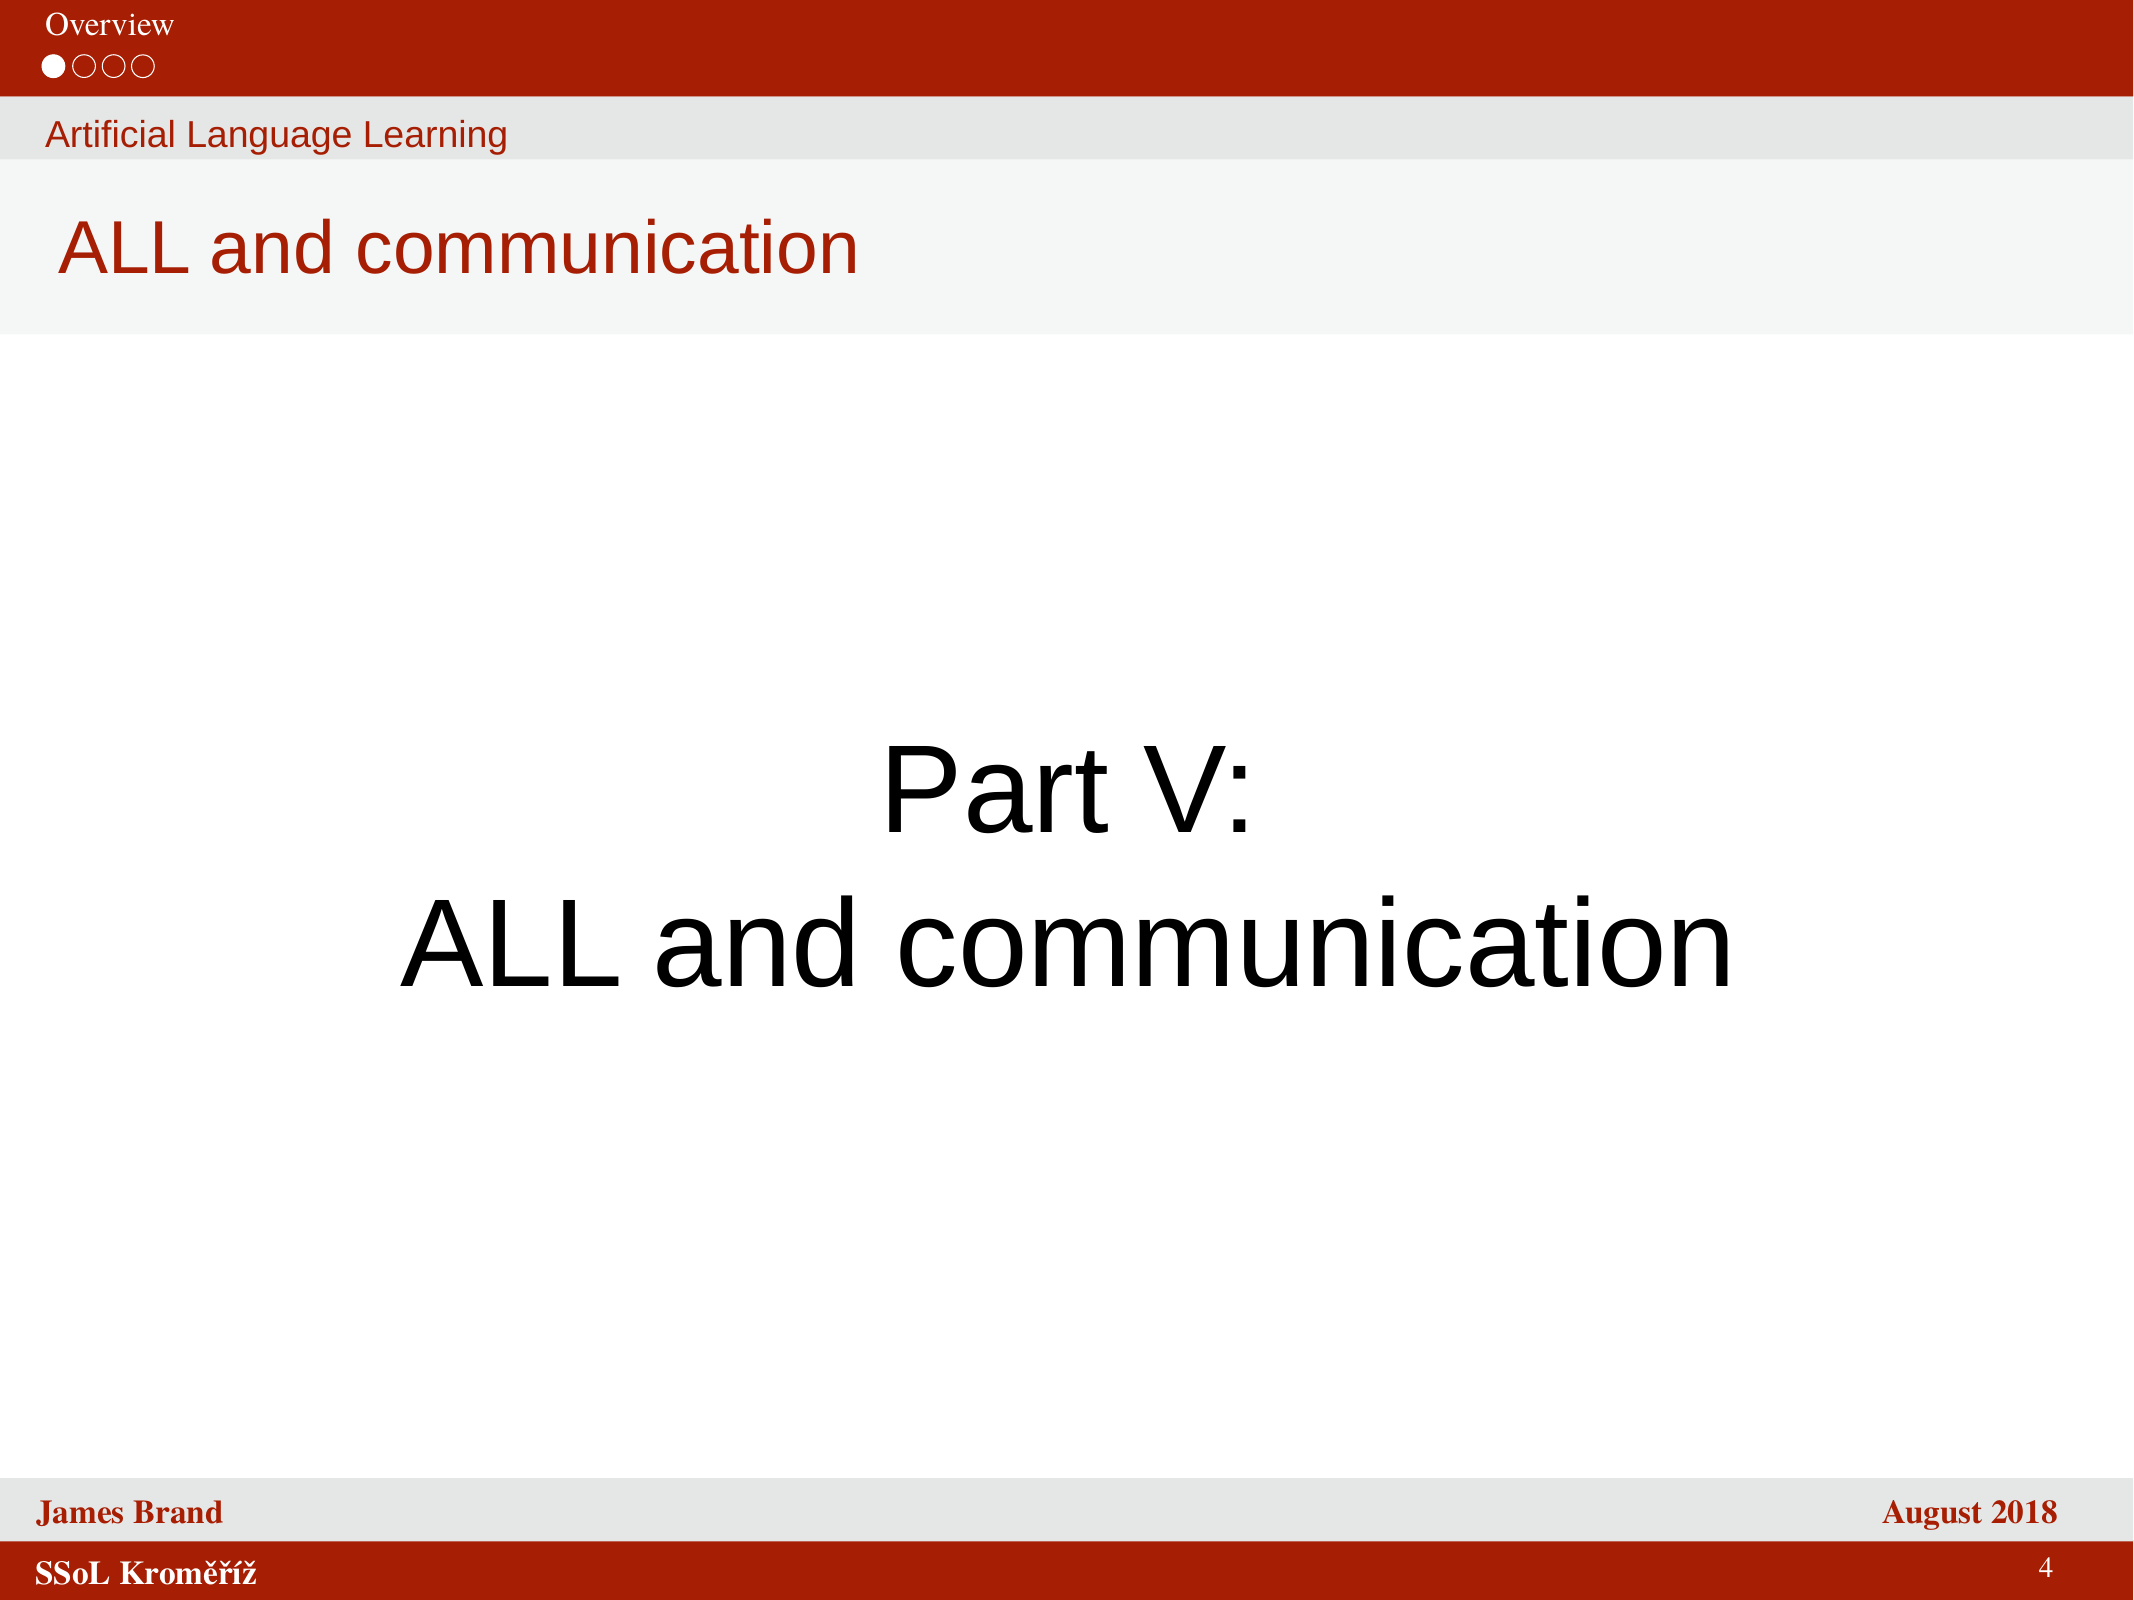

Overview

Artificial Language Learning
ALL and communication

Part V:
ALL and communication
4